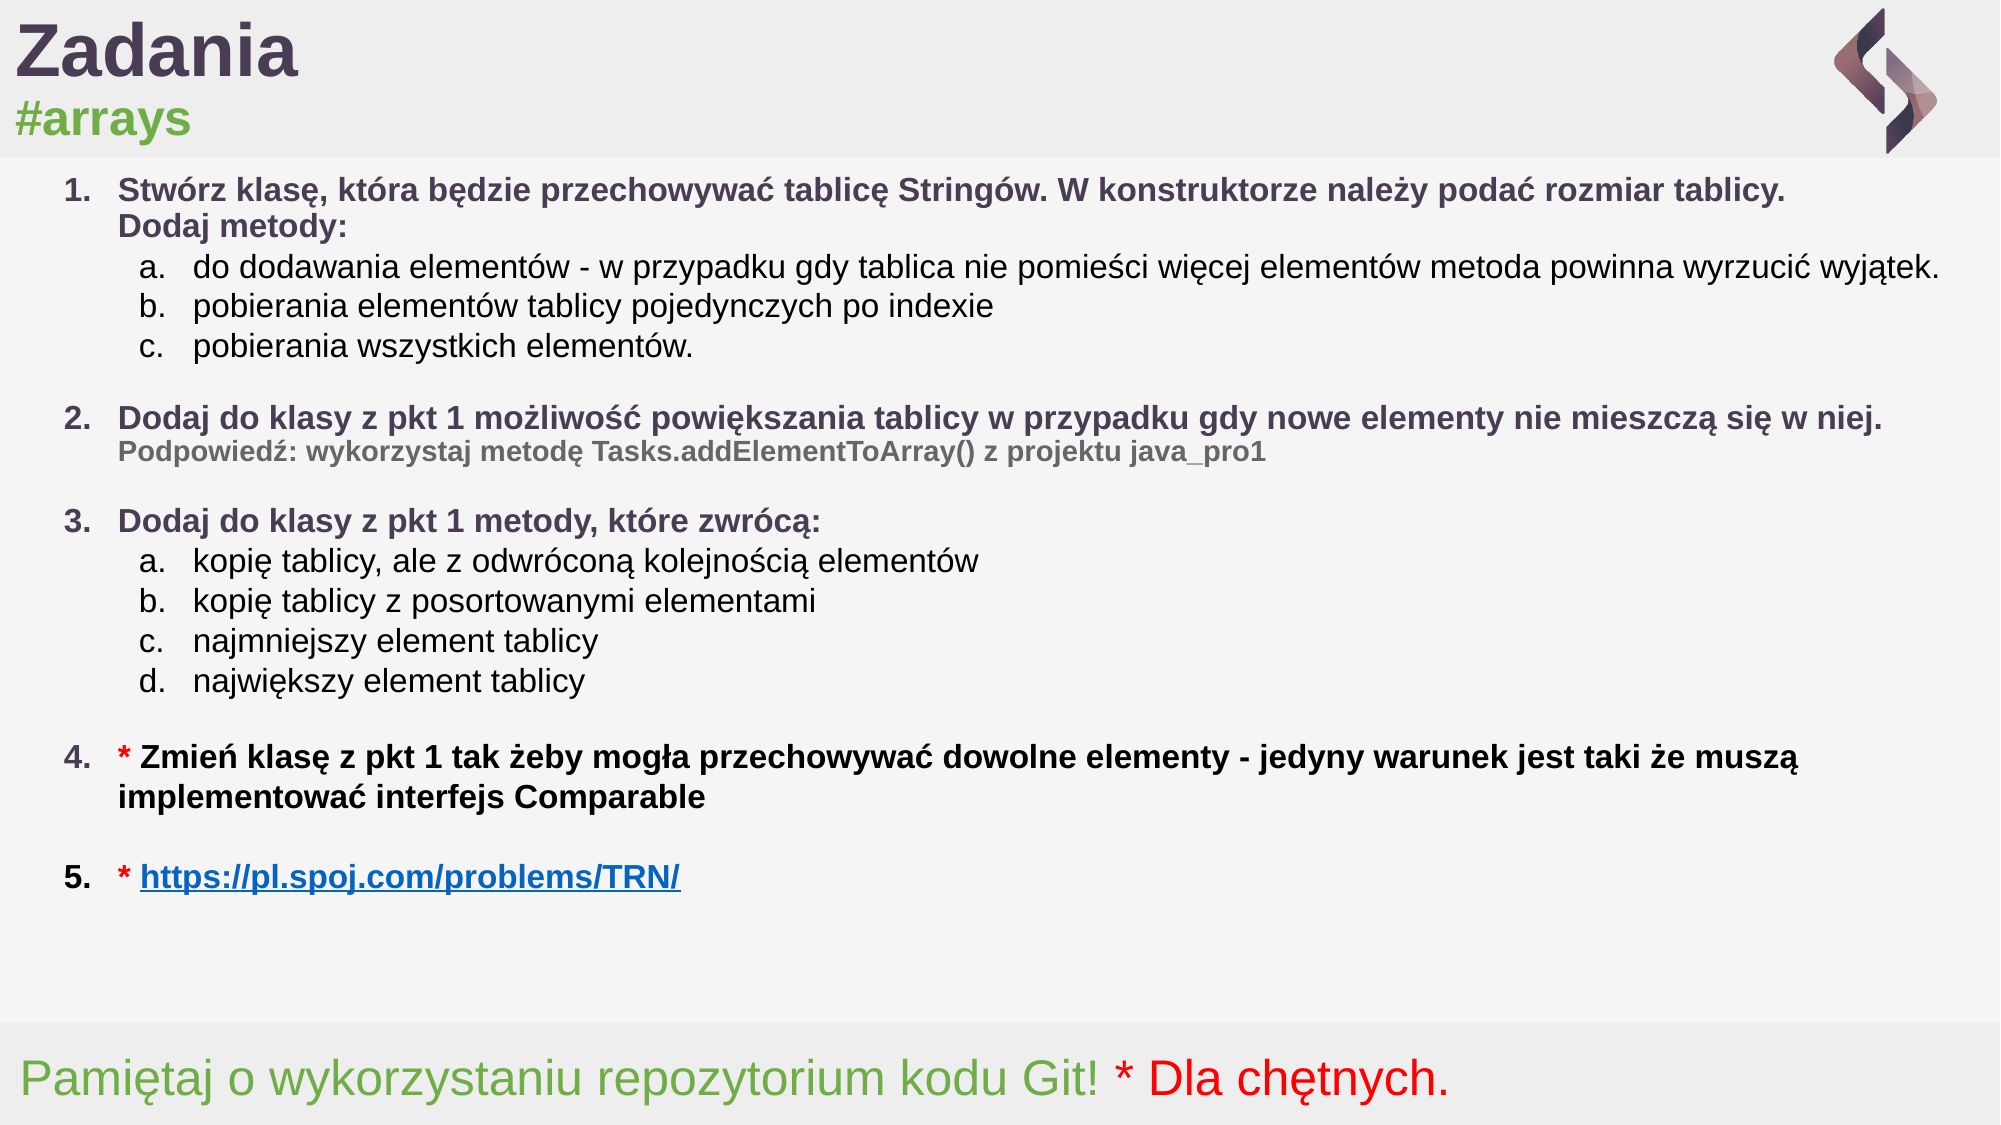

# Zadania
#arrays
Stwórz klasę, która będzie przechowywać tablicę Stringów. W konstruktorze należy podać rozmiar tablicy.
Dodaj metody:
do dodawania elementów - w przypadku gdy tablica nie pomieści więcej elementów metoda powinna wyrzucić wyjątek.
pobierania elementów tablicy pojedynczych po indexie
pobierania wszystkich elementów.

Dodaj do klasy z pkt 1 możliwość powiększania tablicy w przypadku gdy nowe elementy nie mieszczą się w niej.
Podpowiedź: wykorzystaj metodę Tasks.addElementToArray() z projektu java_pro1

Dodaj do klasy z pkt 1 metody, które zwrócą:
kopię tablicy, ale z odwróconą kolejnością elementów
kopię tablicy z posortowanymi elementami
najmniejszy element tablicy
największy element tablicy

* Zmień klasę z pkt 1 tak żeby mogła przechowywać dowolne elementy - jedyny warunek jest taki że muszą implementować interfejs Comparable

* https://pl.spoj.com/problems/TRN/

Pamiętaj o wykorzystaniu repozytorium kodu Git! * Dla chętnych.